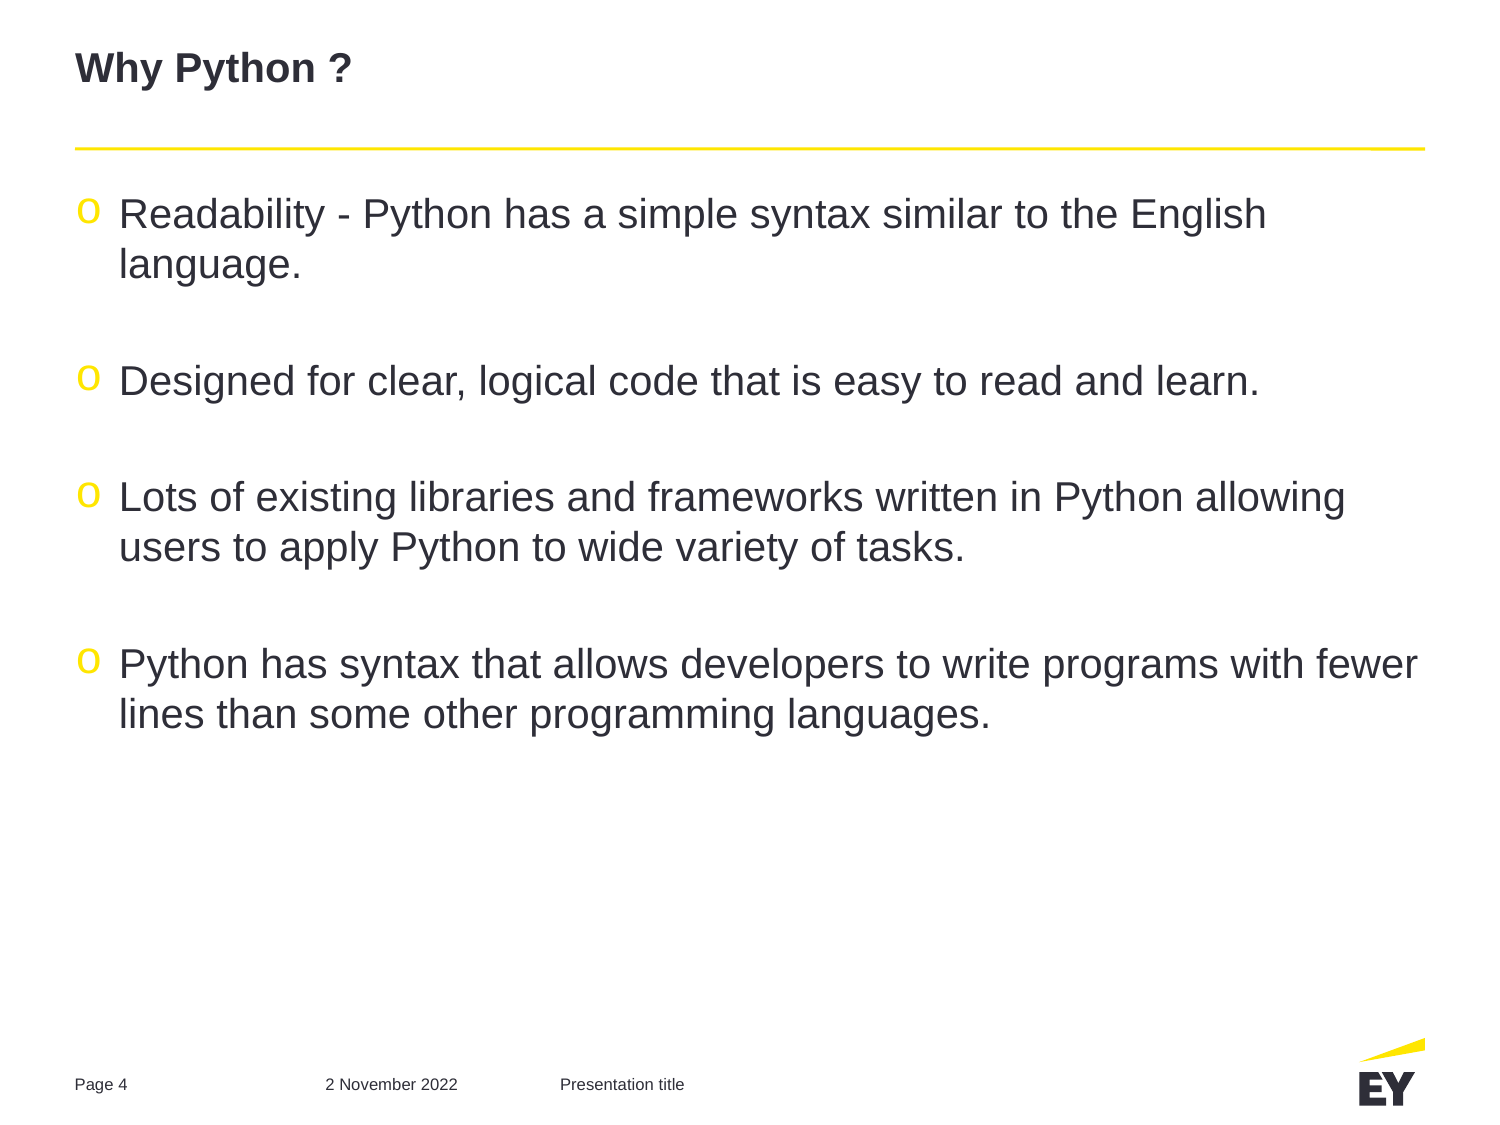

# Why Python ?
Readability - Python has a simple syntax similar to the English language.

Designed for clear, logical code that is easy to read and learn.

Lots of existing libraries and frameworks written in Python allowing users to apply Python to wide variety of tasks.

Python has syntax that allows developers to write programs with fewer lines than some other programming languages.